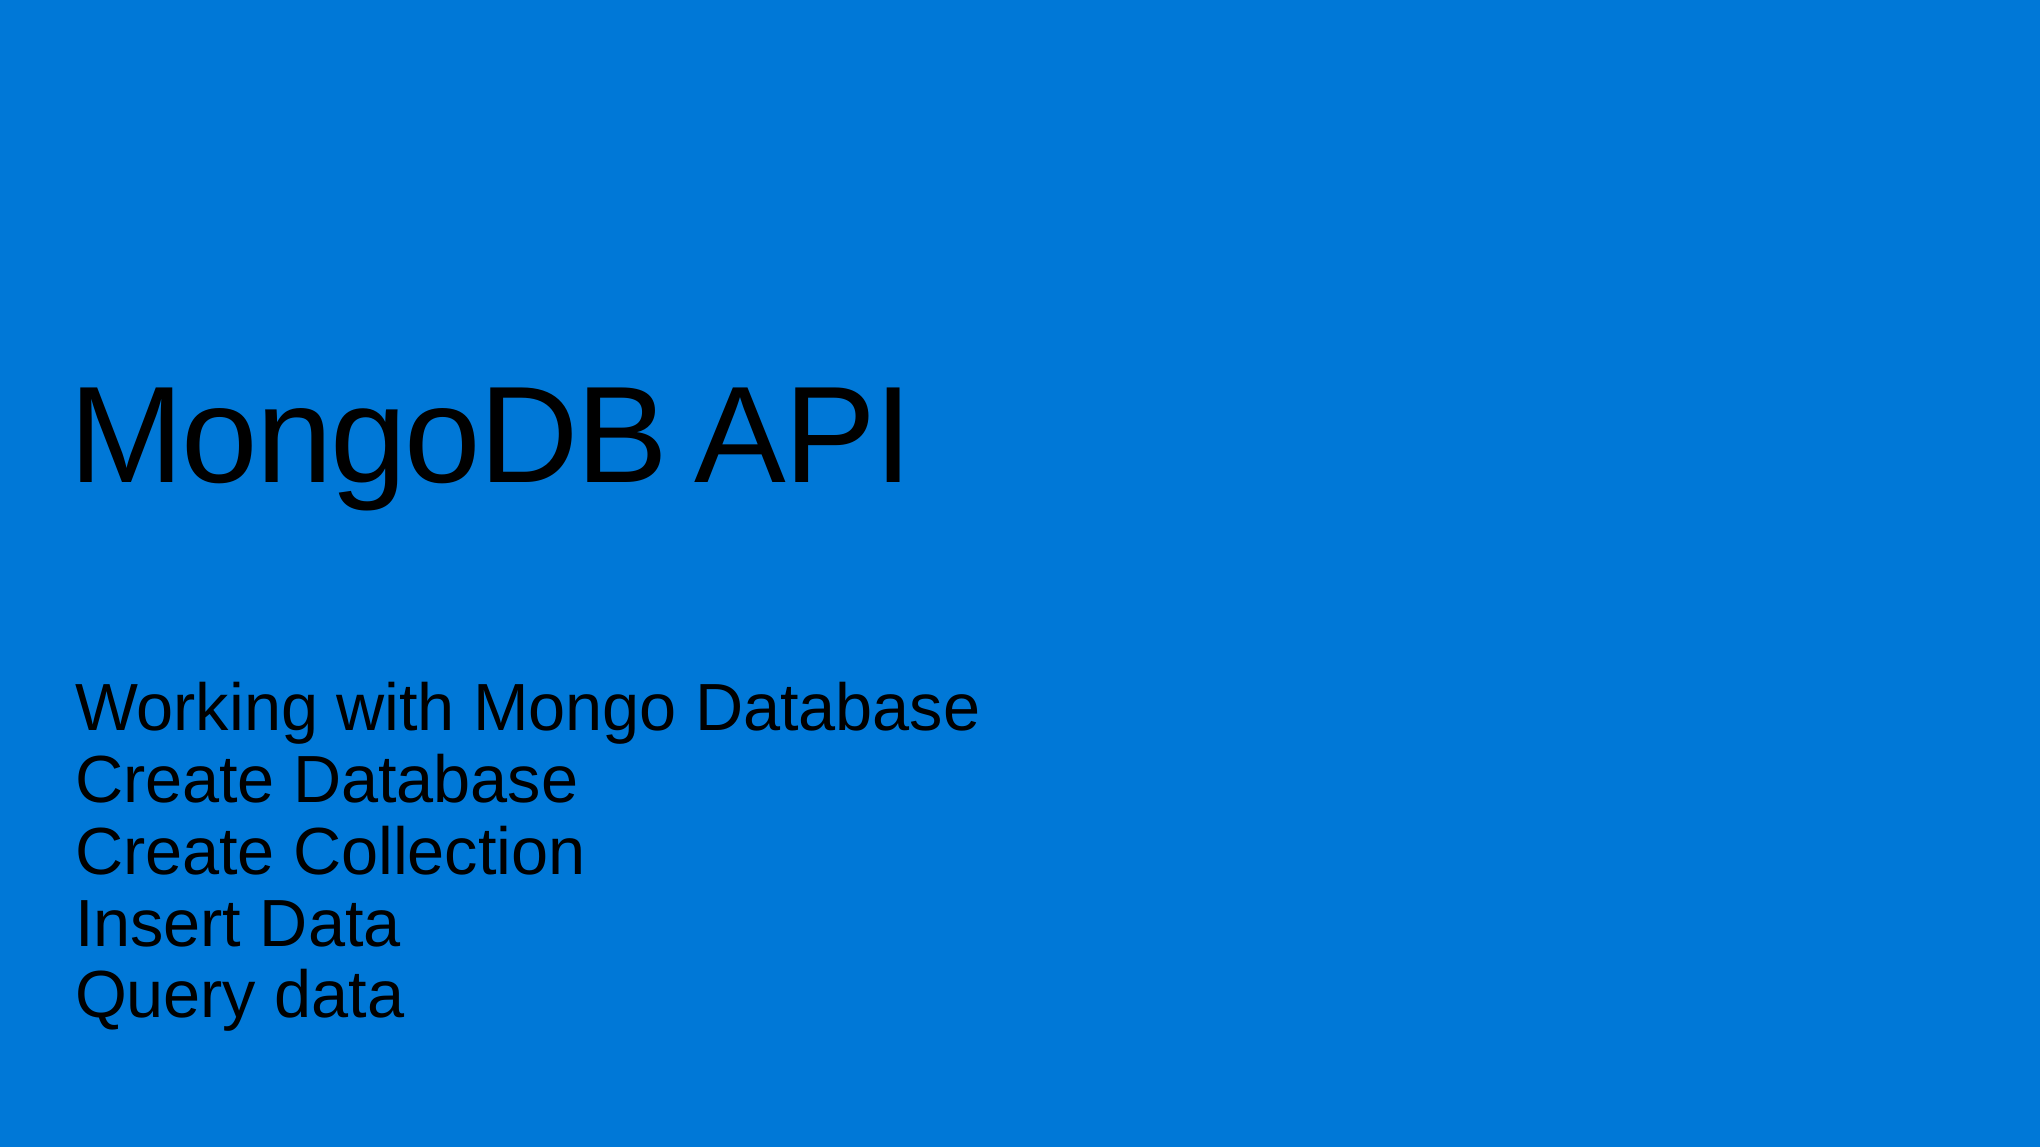

# MongoDB API
Working with Mongo Database
Create Database
Create Collection
Insert Data
Query data